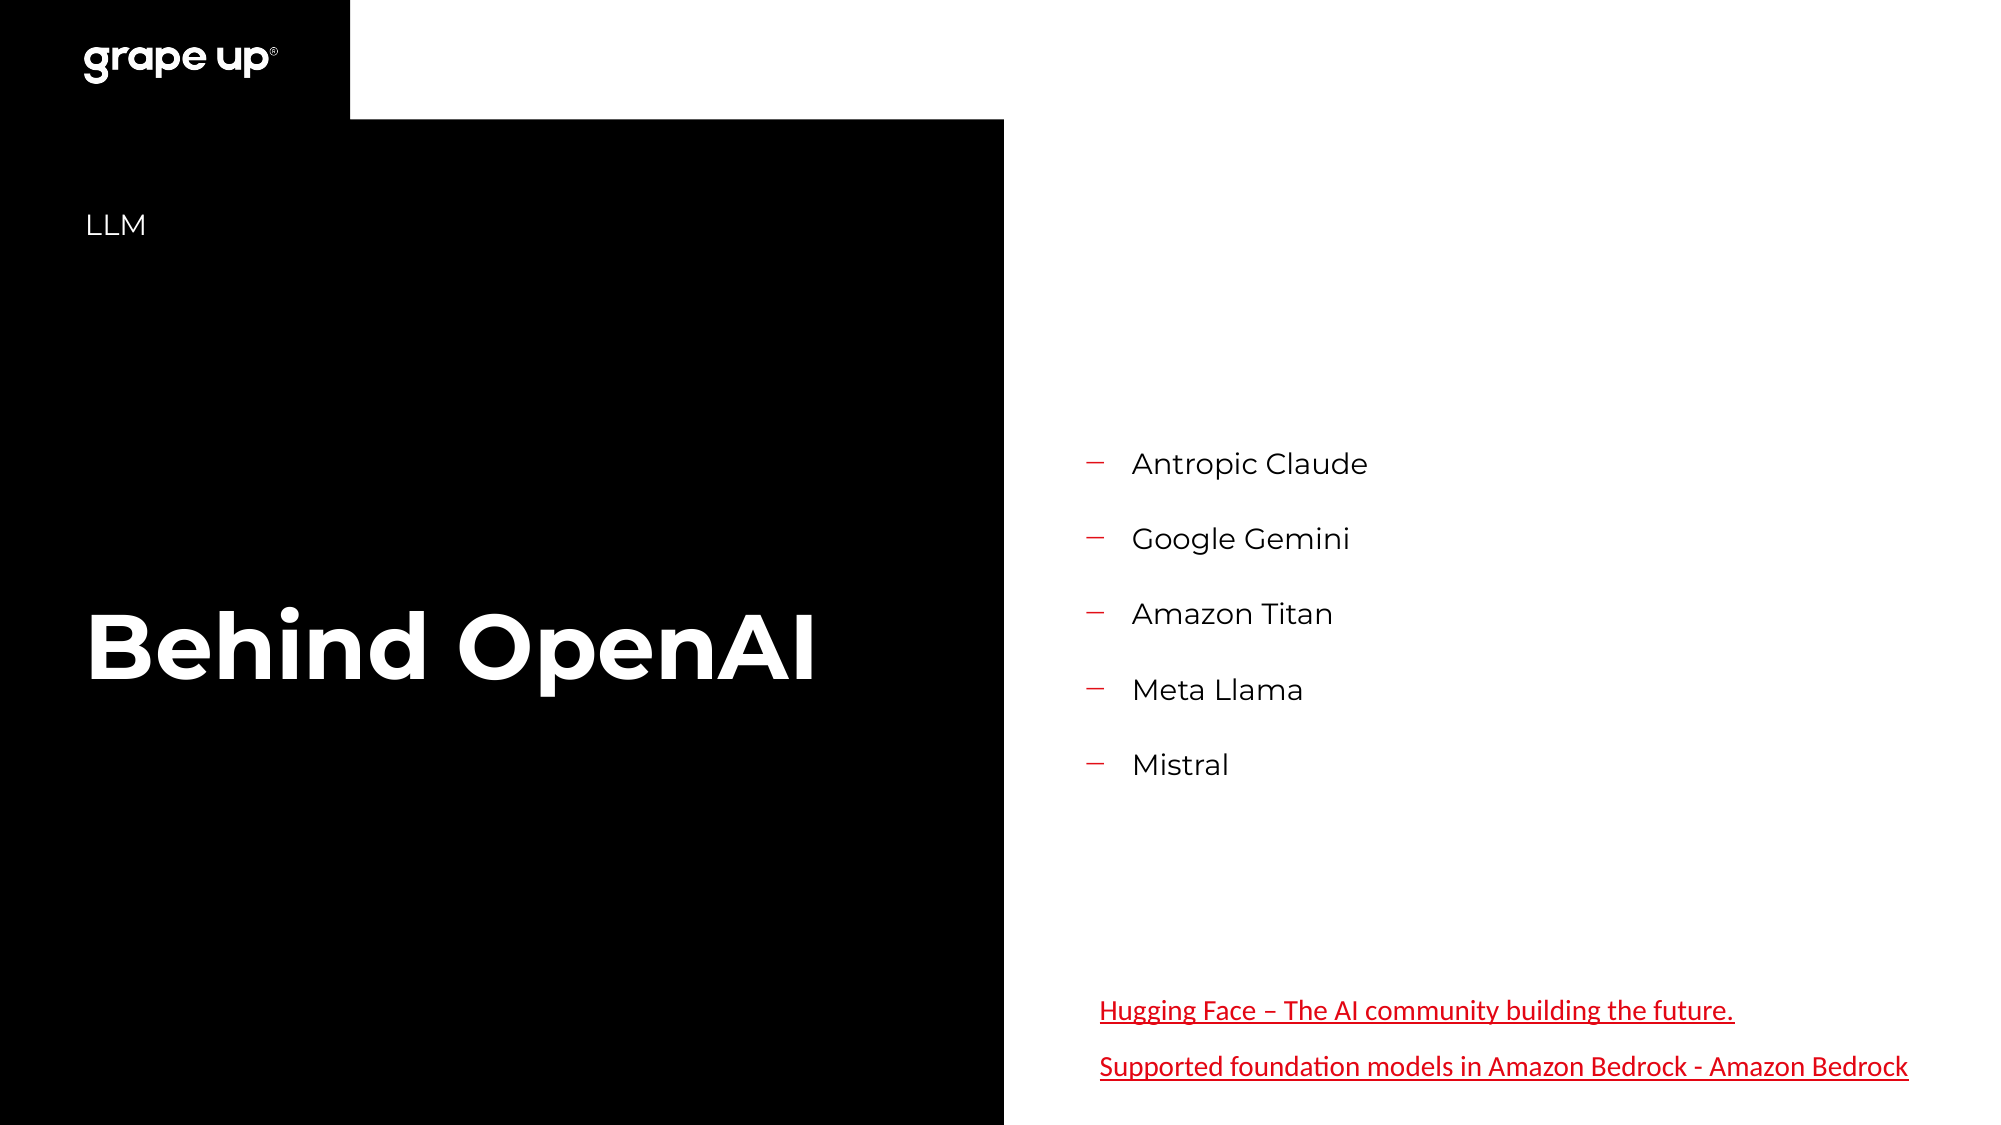

Antropic Claude
Google Gemini
Amazon Titan
Meta Llama
Mistral
LLM
# Behind OpenAI
Hugging Face – The AI community building the future.
Supported foundation models in Amazon Bedrock - Amazon Bedrock